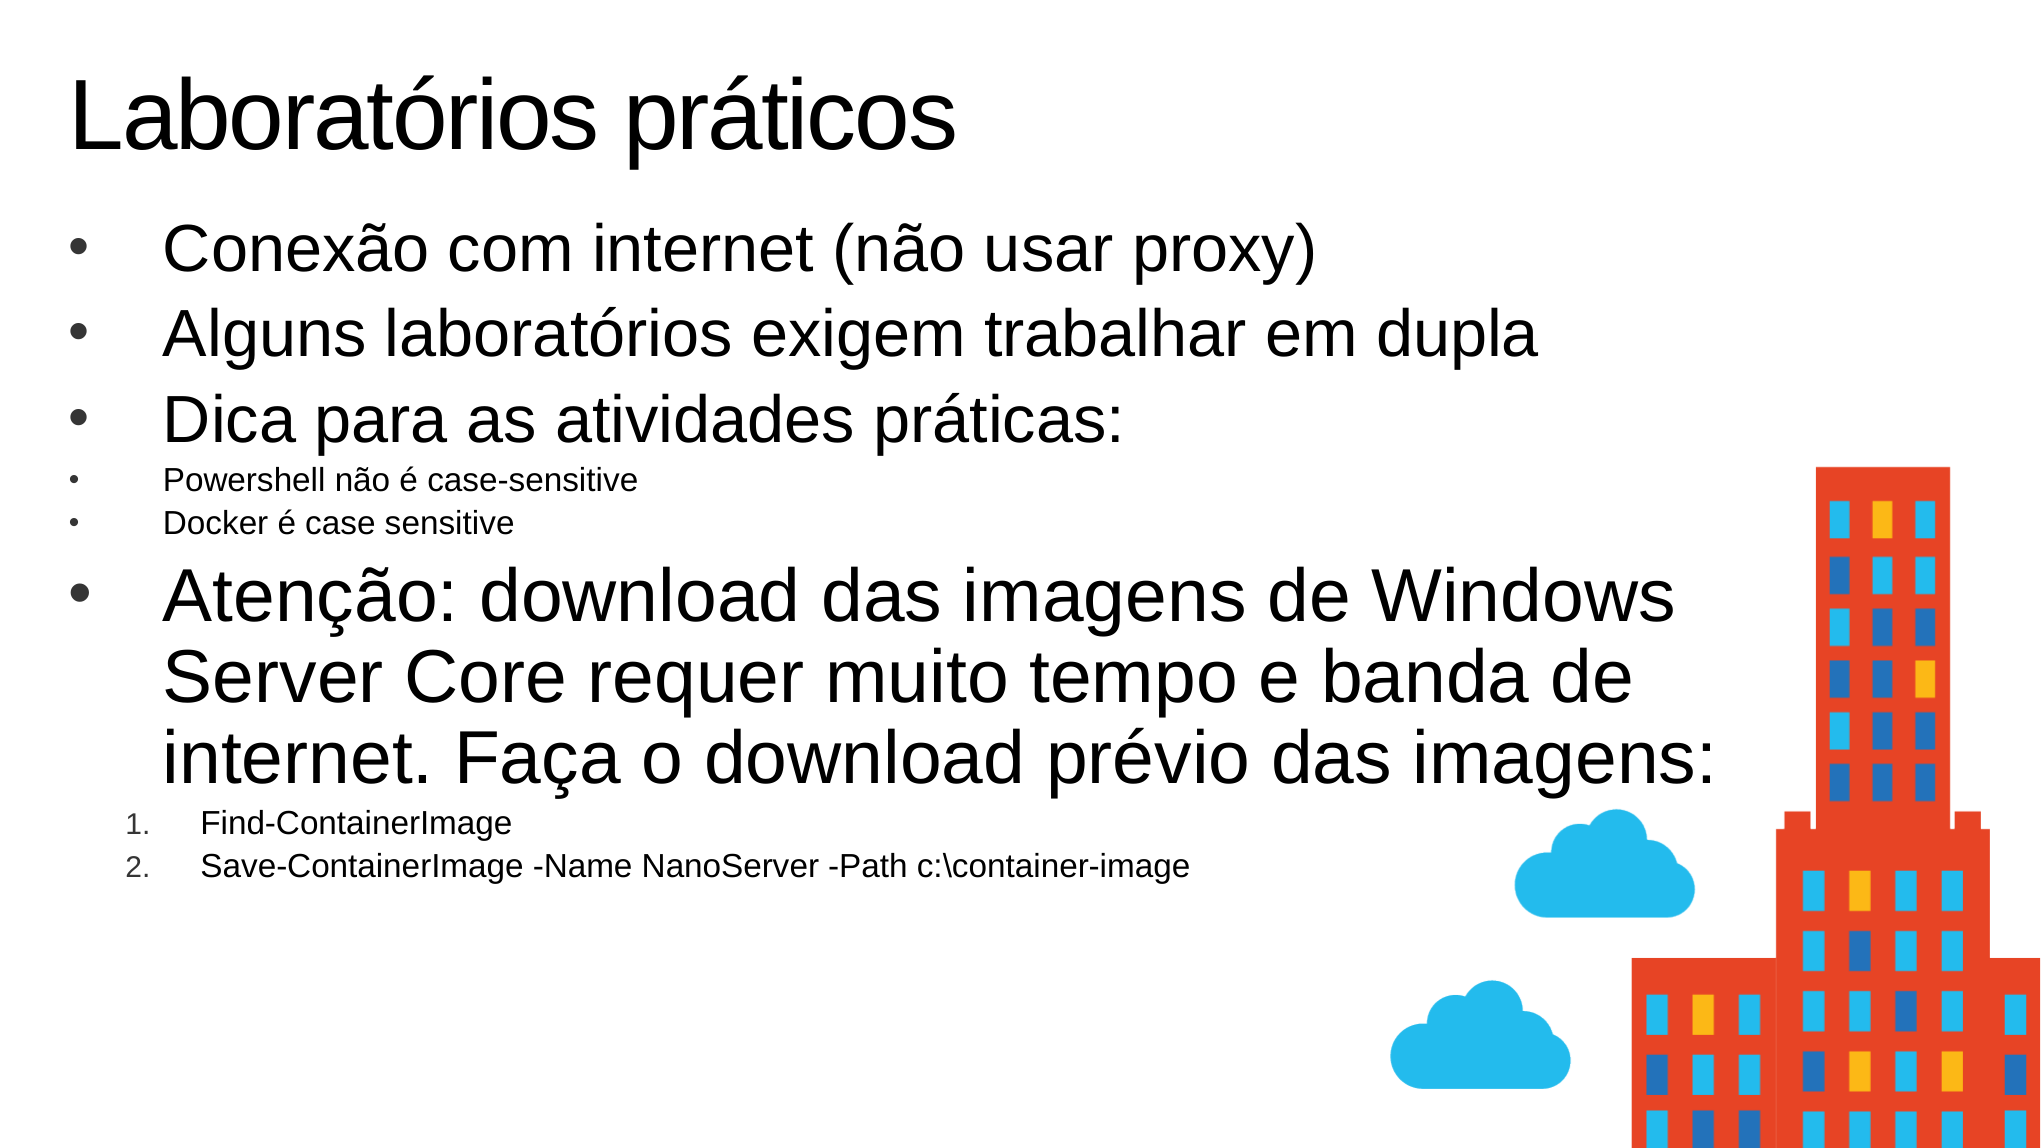

# Laboratórios práticos
Conexão com internet (não usar proxy)
Alguns laboratórios exigem trabalhar em dupla
Dica para as atividades práticas:
Powershell não é case-sensitive
Docker é case sensitive
Atenção: download das imagens de Windows Server Core requer muito tempo e banda de internet. Faça o download prévio das imagens:
Find-ContainerImage
Save-ContainerImage -Name NanoServer -Path c:\container-image